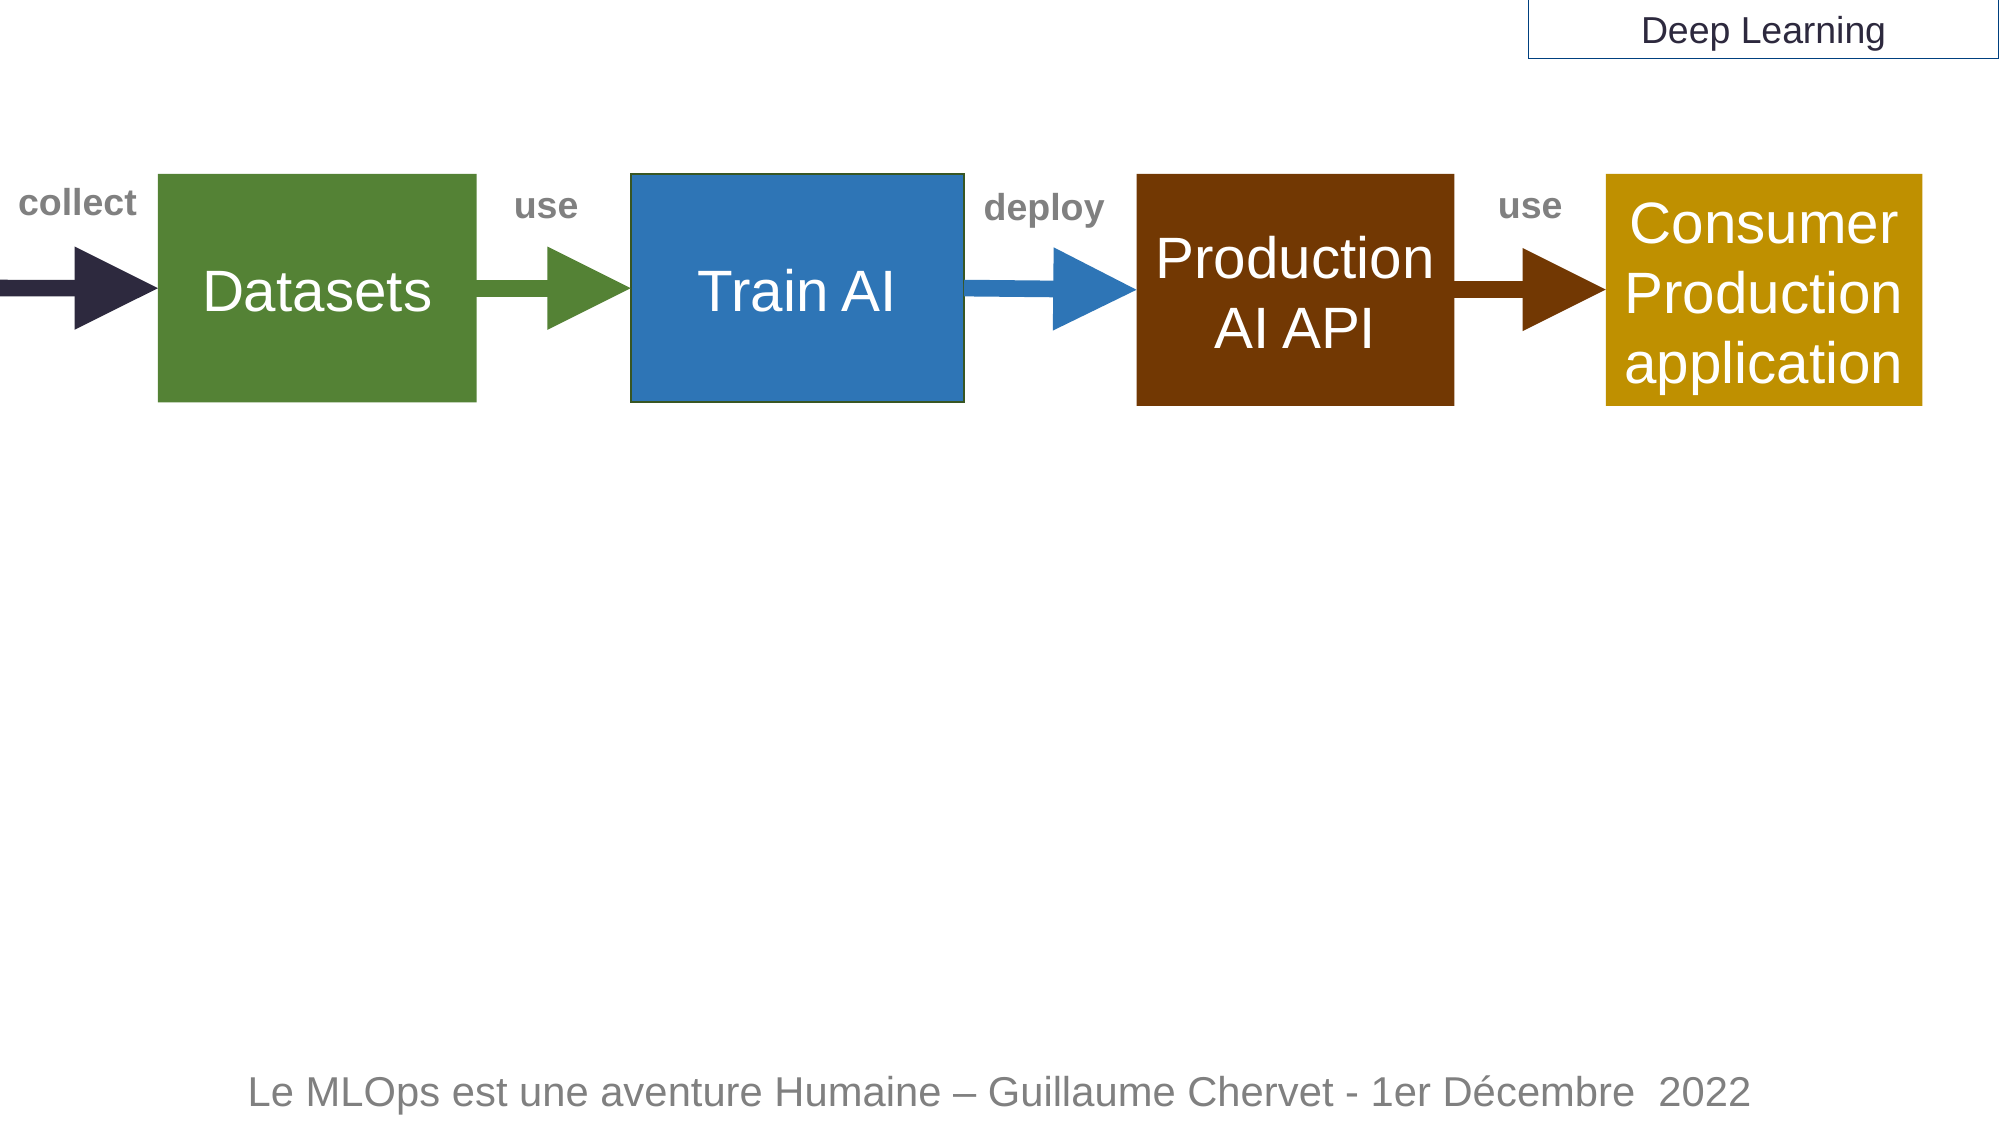

Deep Learning
collect
use
use
Datasets
Production AI API
Consumer Production
application
Train AI
deploy
Le MLOps est une aventure Humaine – Guillaume Chervet - 1er Décembre  2022